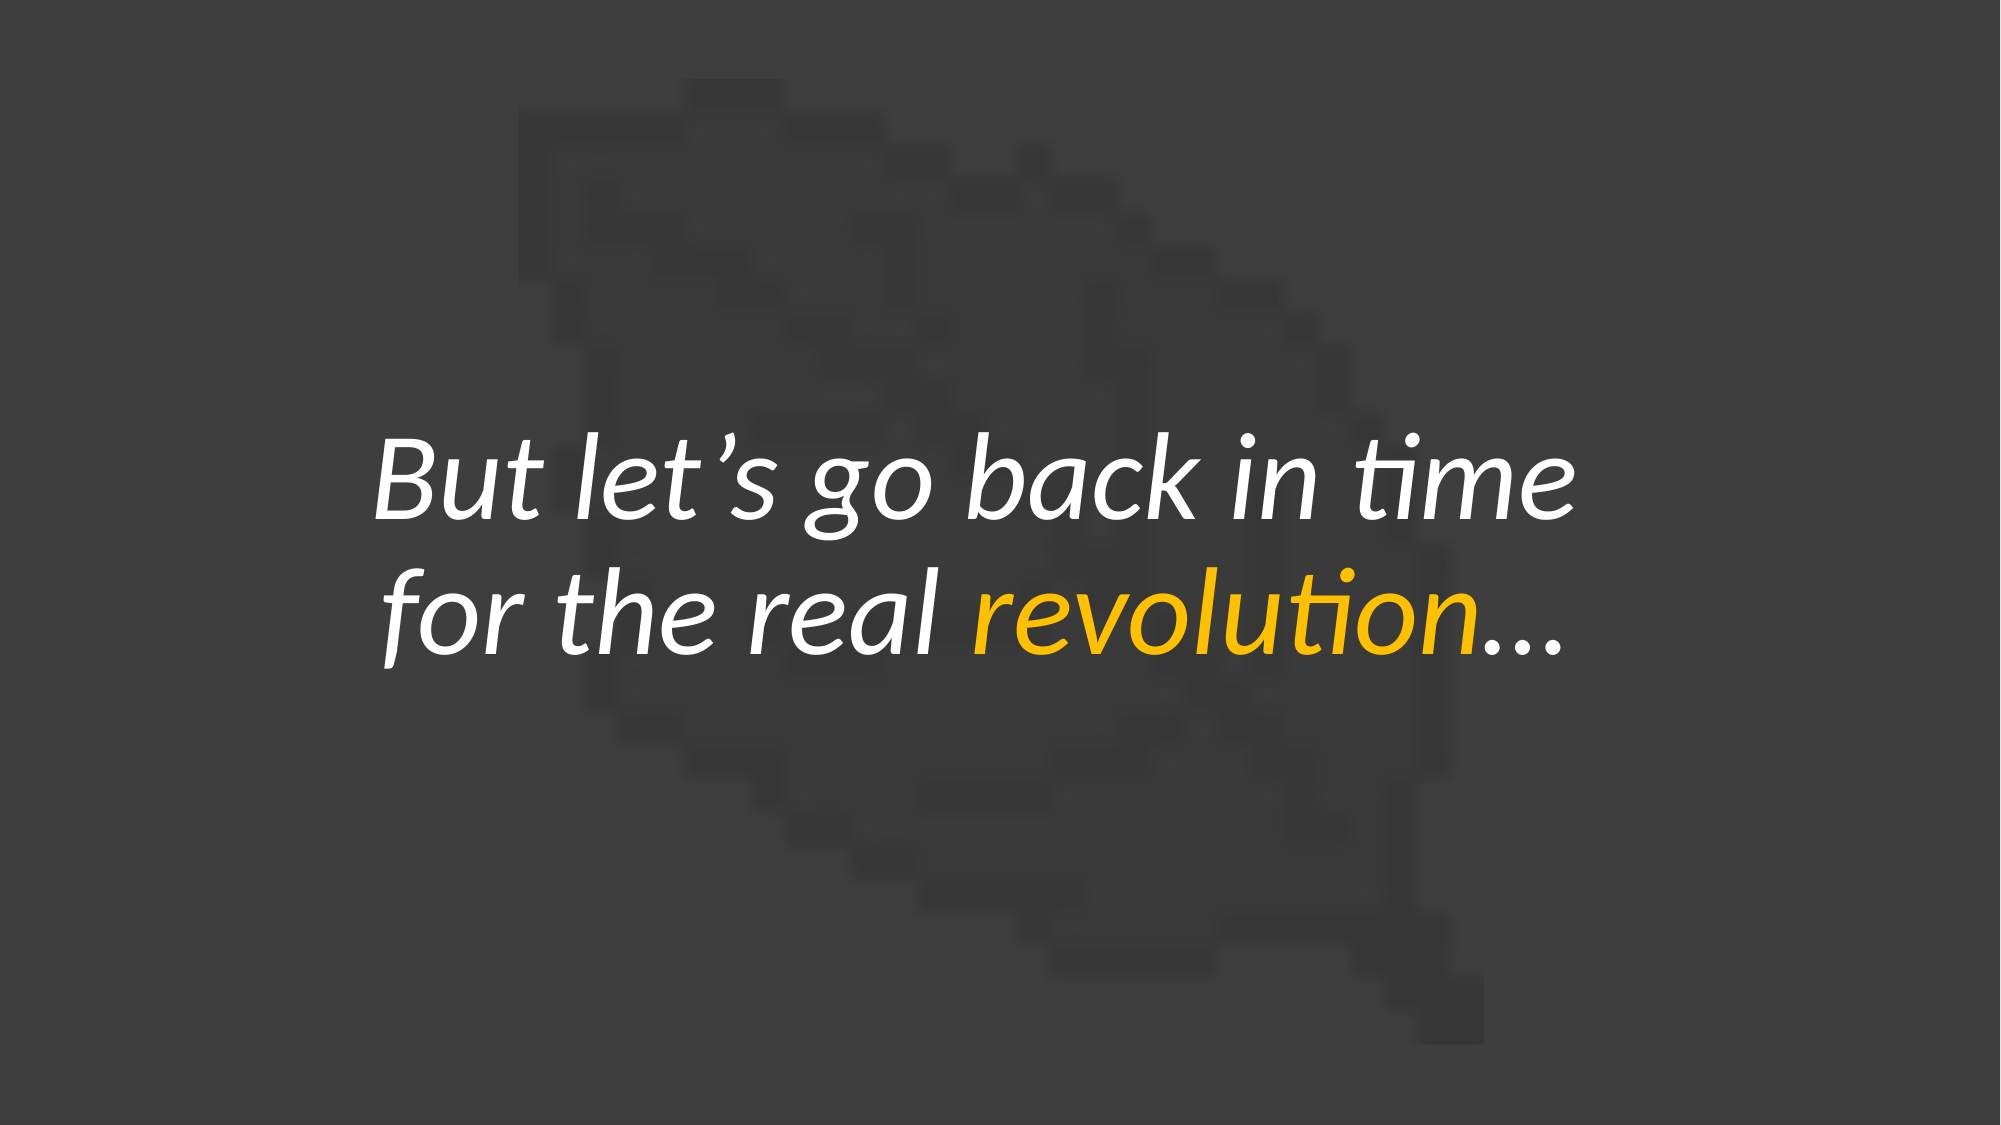

But let’s go back in time
for the real revolution…